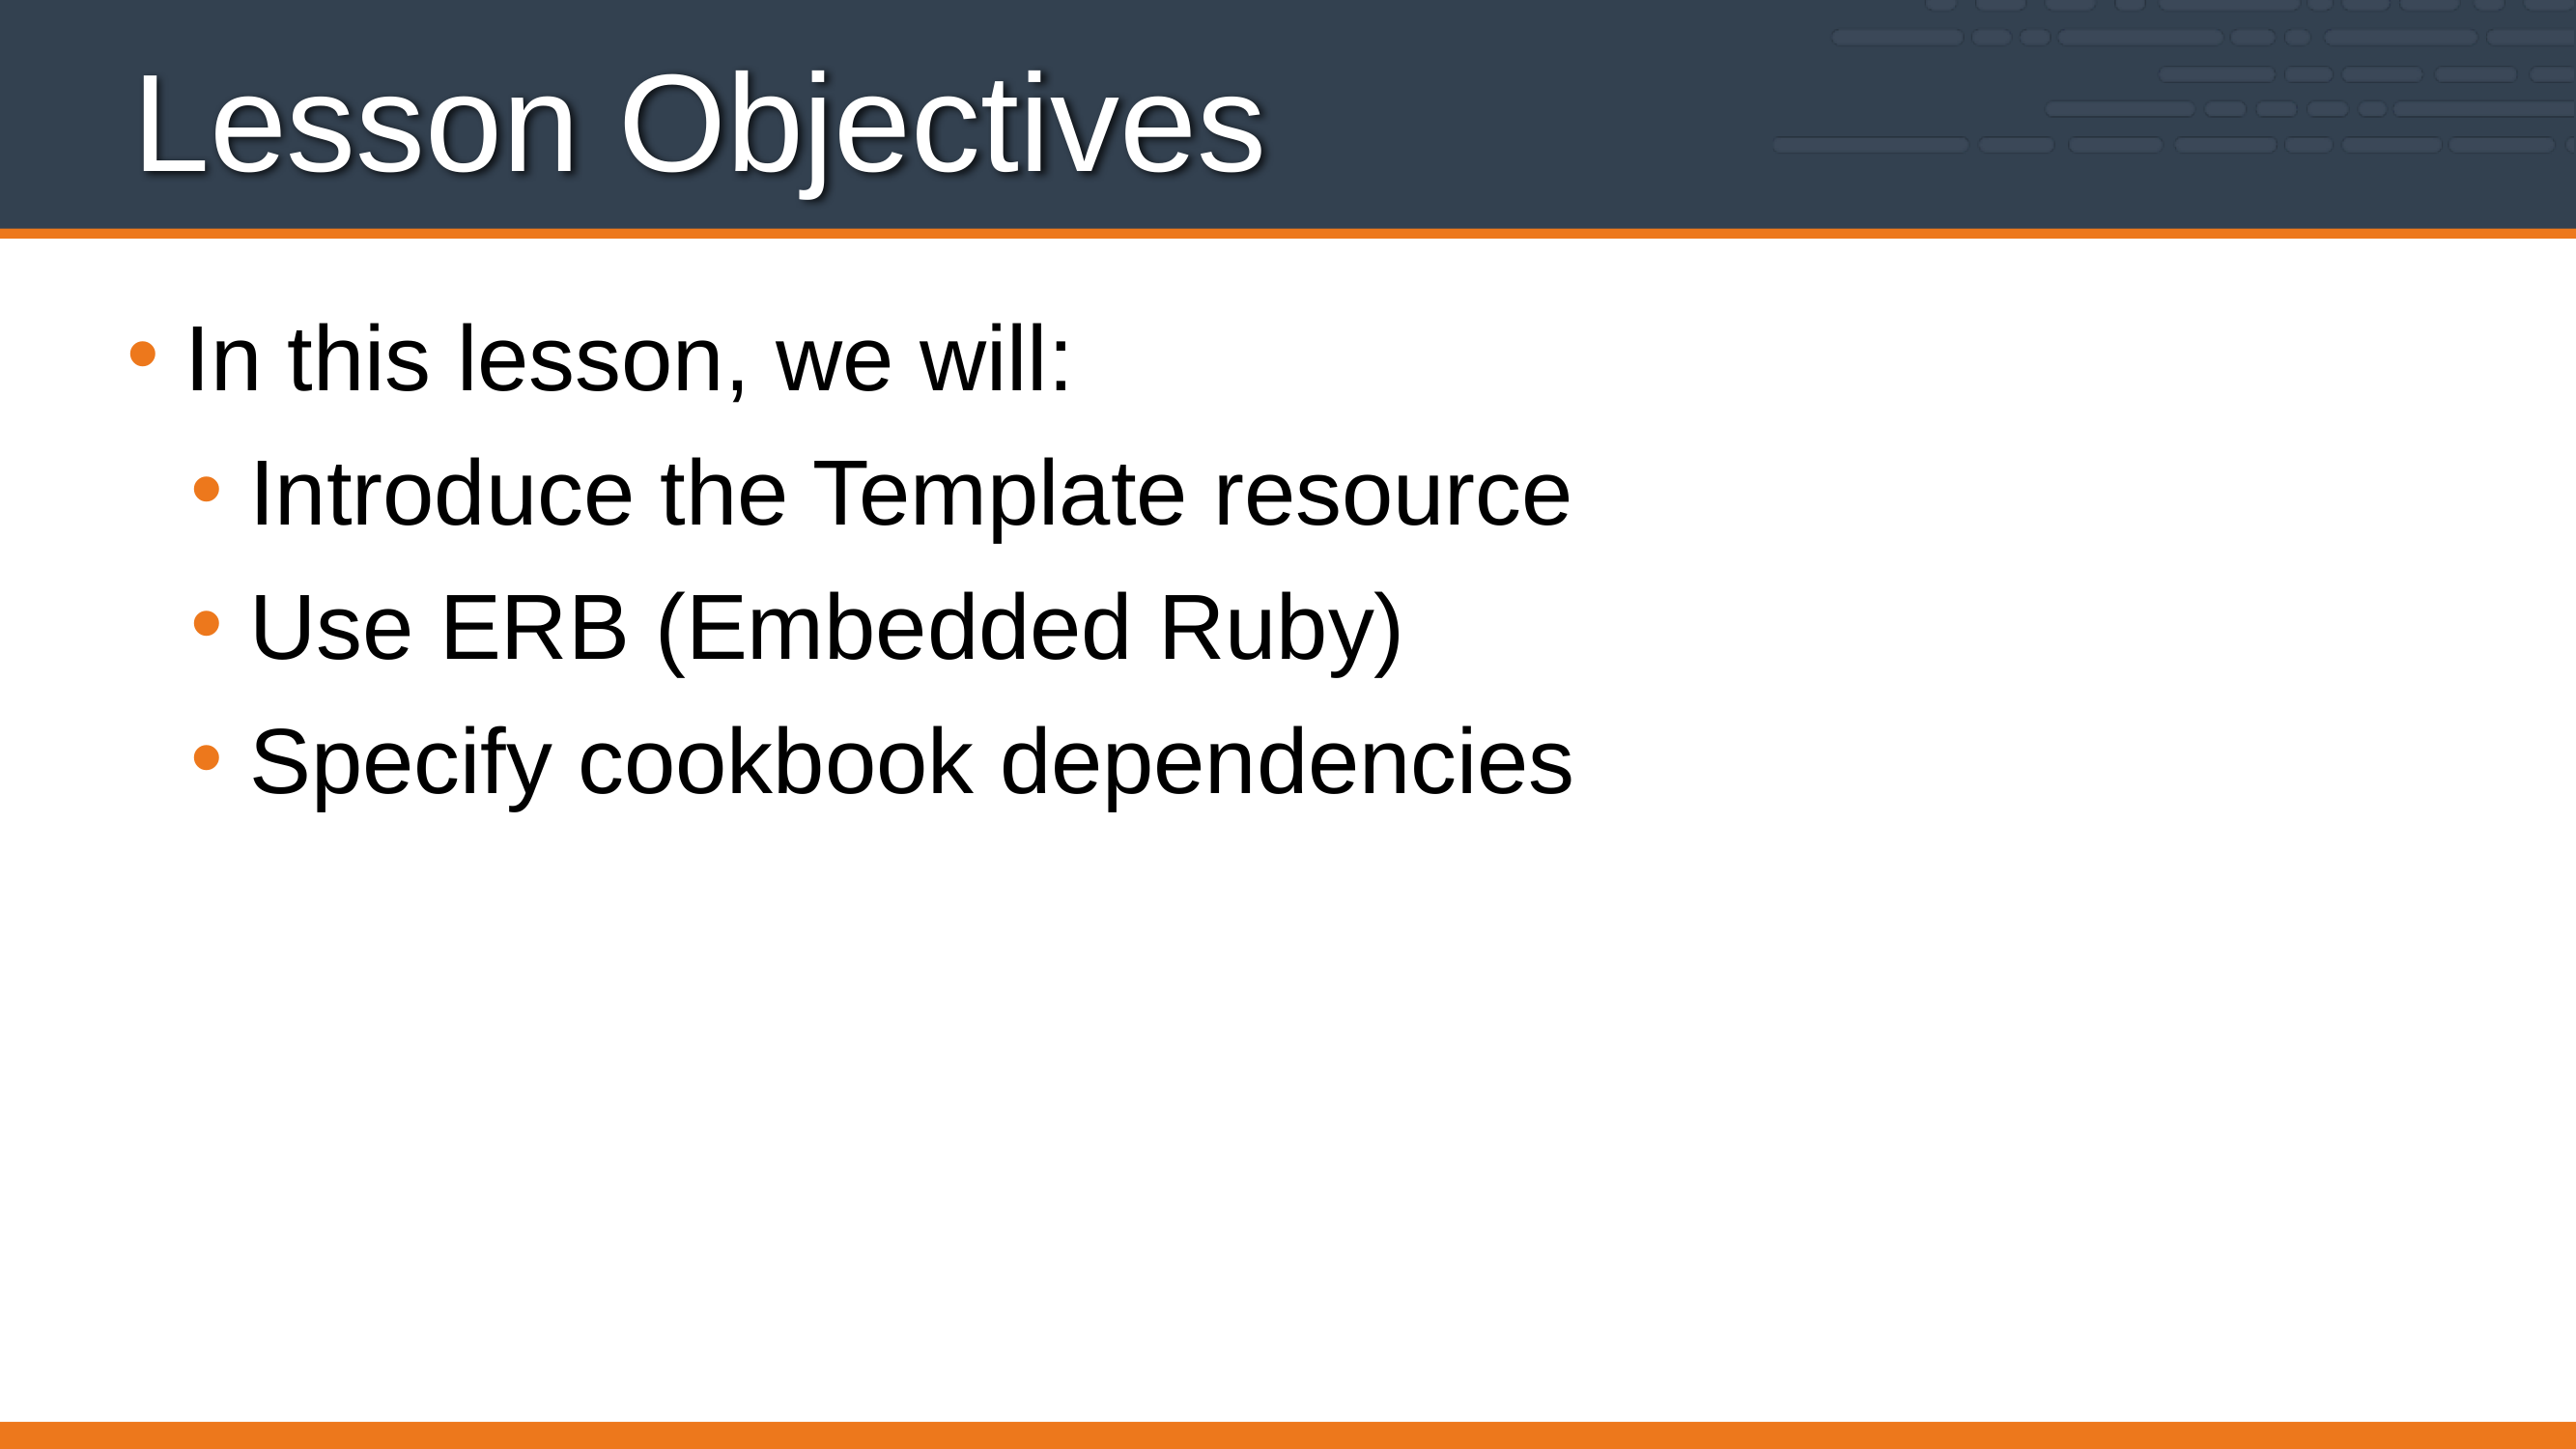

# Lesson Objectives
In this lesson, we will:
Introduce the Template resource
Use ERB (Embedded Ruby)
Specify cookbook dependencies